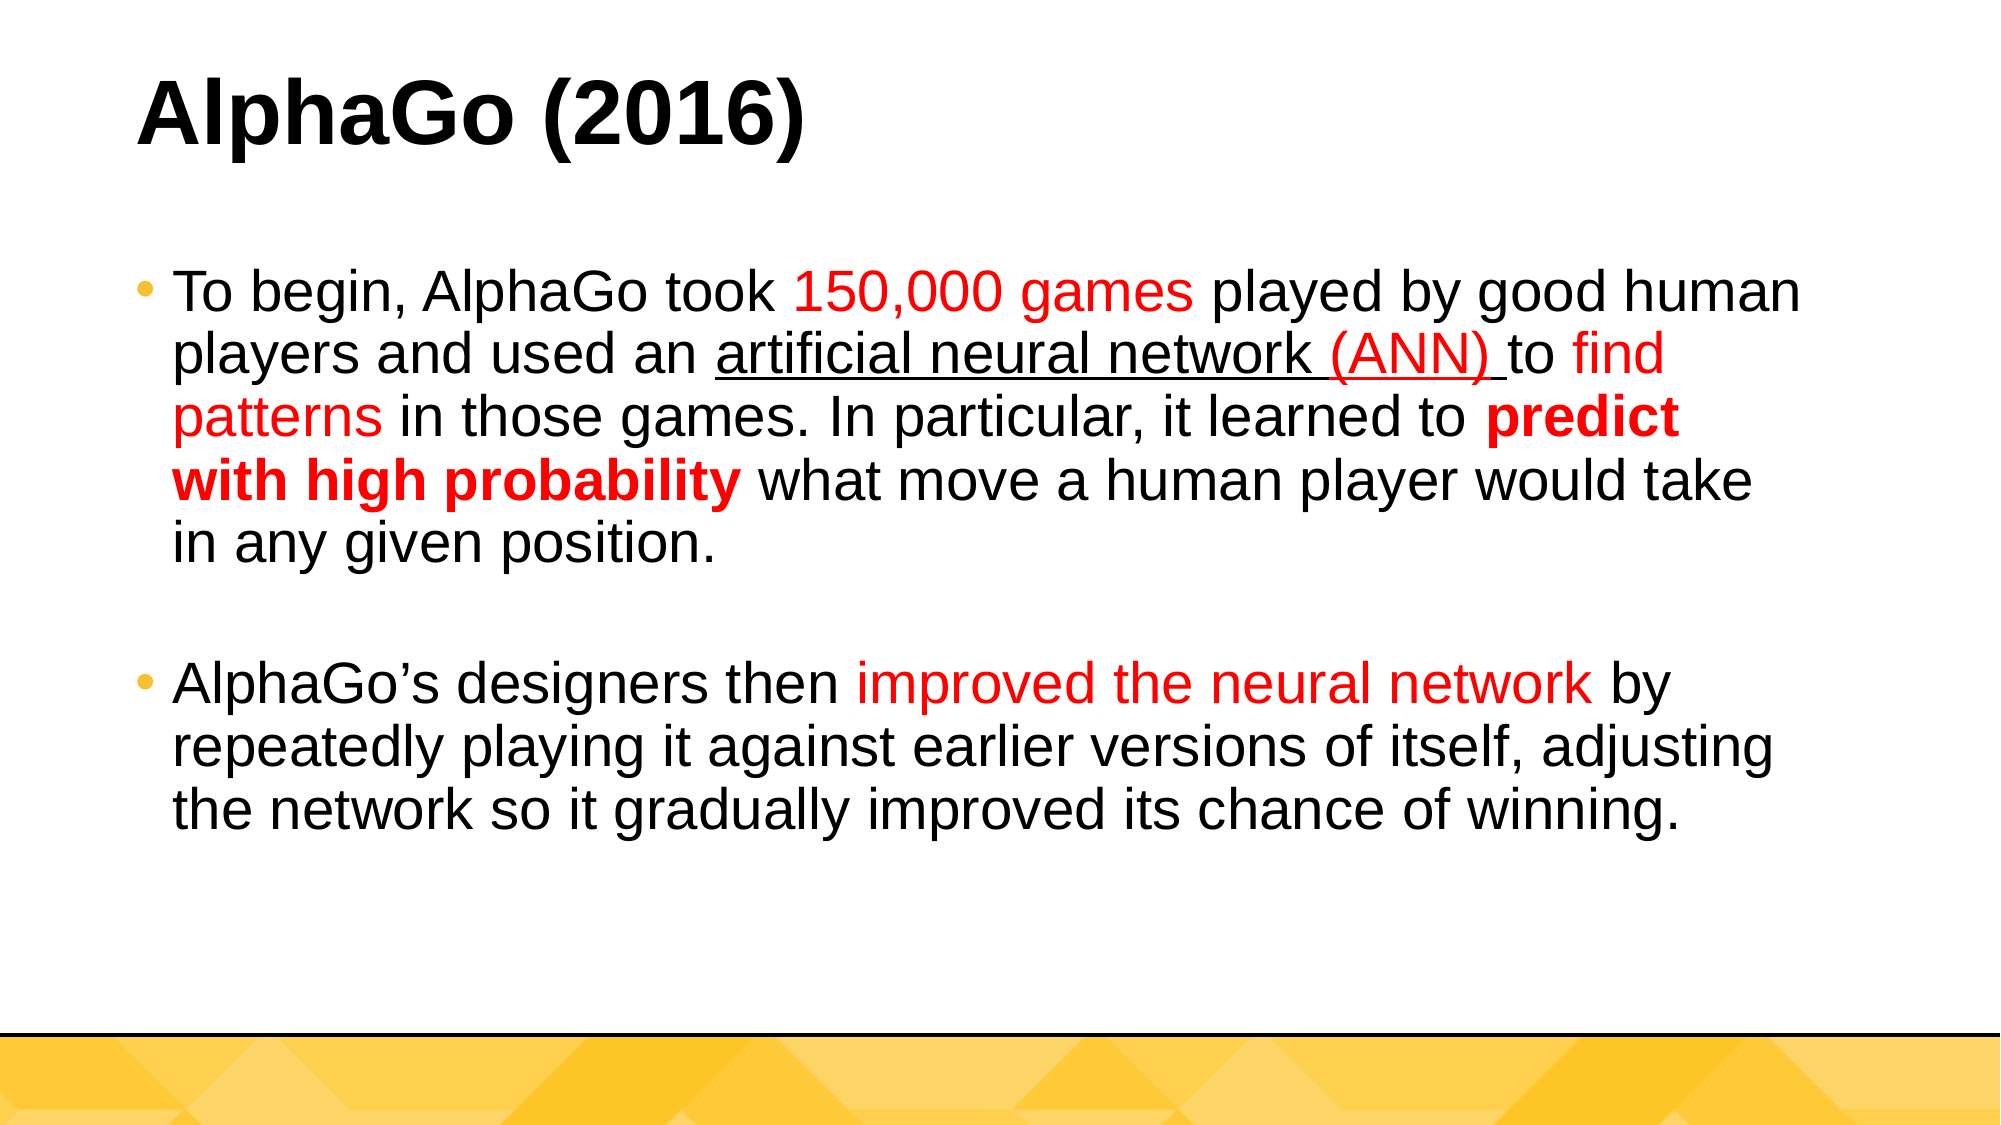

# AlphaGo (2016)
To begin, AlphaGo took 150,000 games played by good human players and used an artificial neural network (ANN) to find patterns in those games. In particular, it learned to predict with high probability what move a human player would take in any given position.

AlphaGo’s designers then improved the neural network by repeatedly playing it against earlier versions of itself, adjusting the network so it gradually improved its chance of winning.